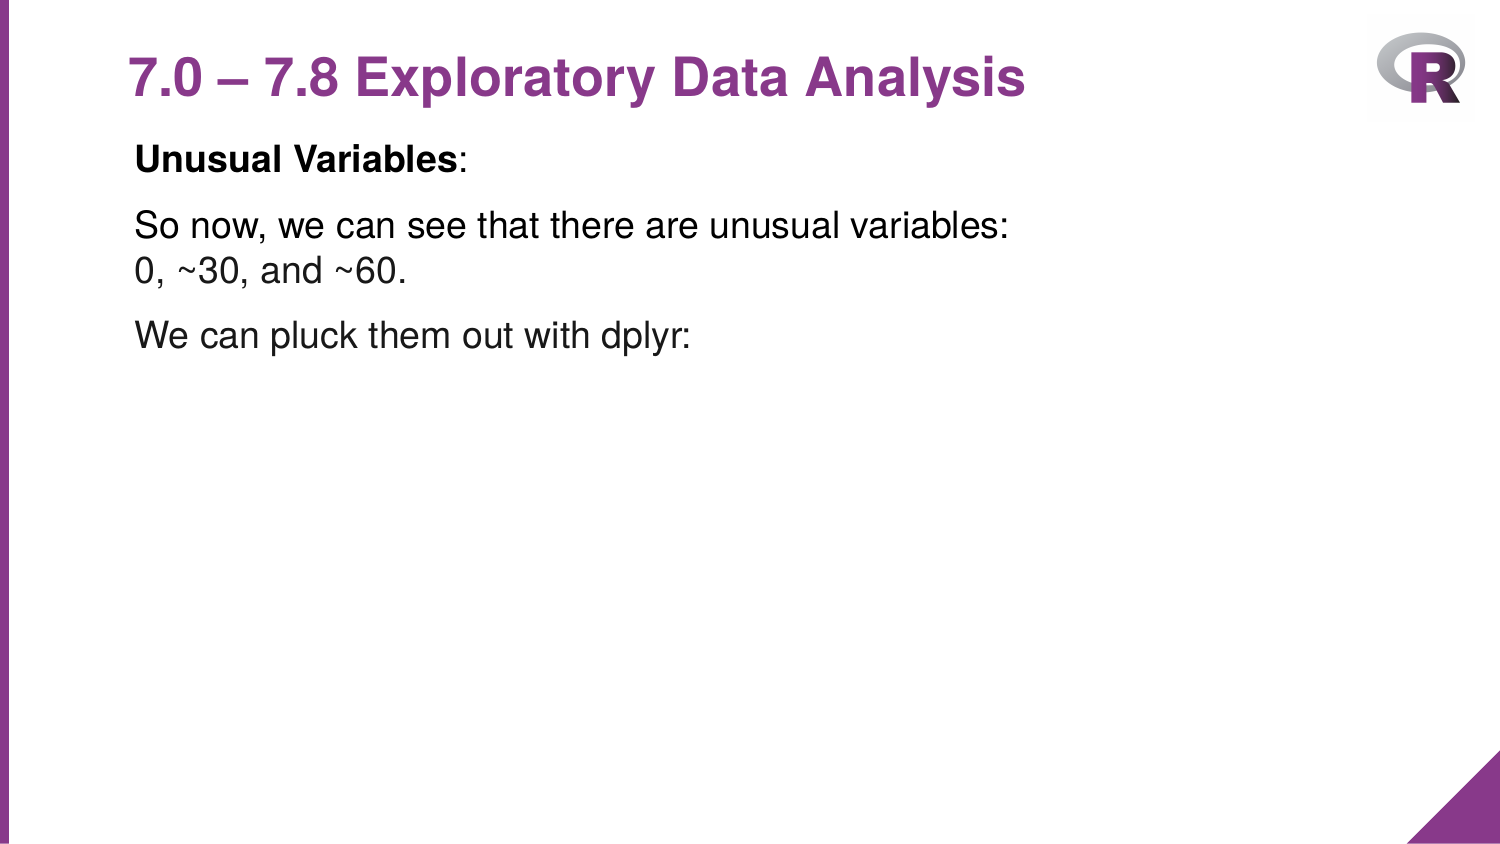

# 7.0 – 7.8 Exploratory Data Analysis
Unusual Variables:
So now, we can see that there are unusual variables:
0, ~30, and ~60.
We can pluck them out with dplyr: